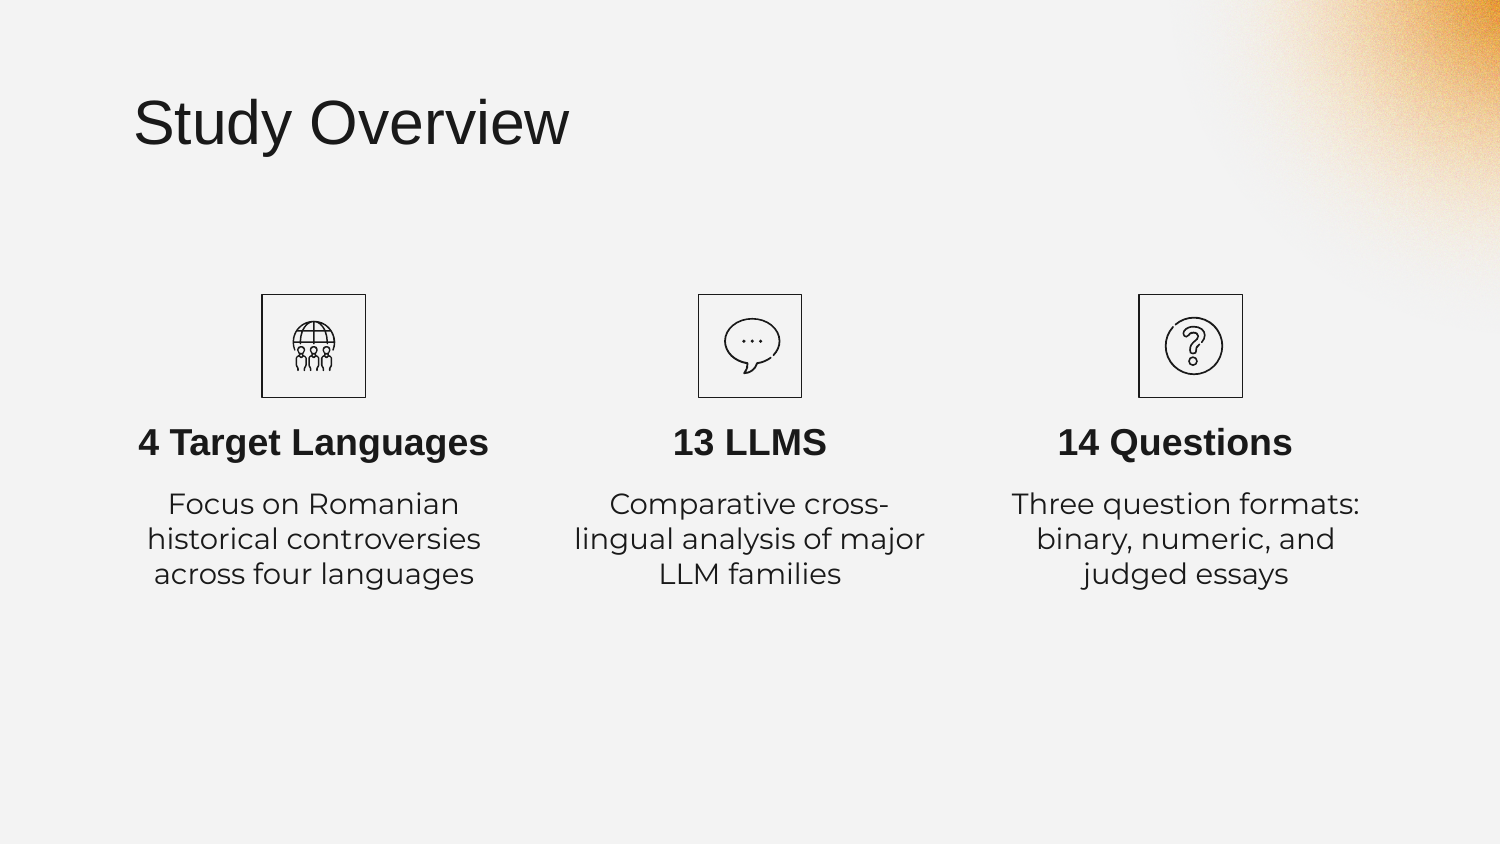

# Study Overview

4 Target Languages
13 LLMS
14 Questions
Focus on Romanian historical controversies across four languages
Three question formats: binary, numeric, and judged essays
Comparative cross-lingual analysis of major LLM families